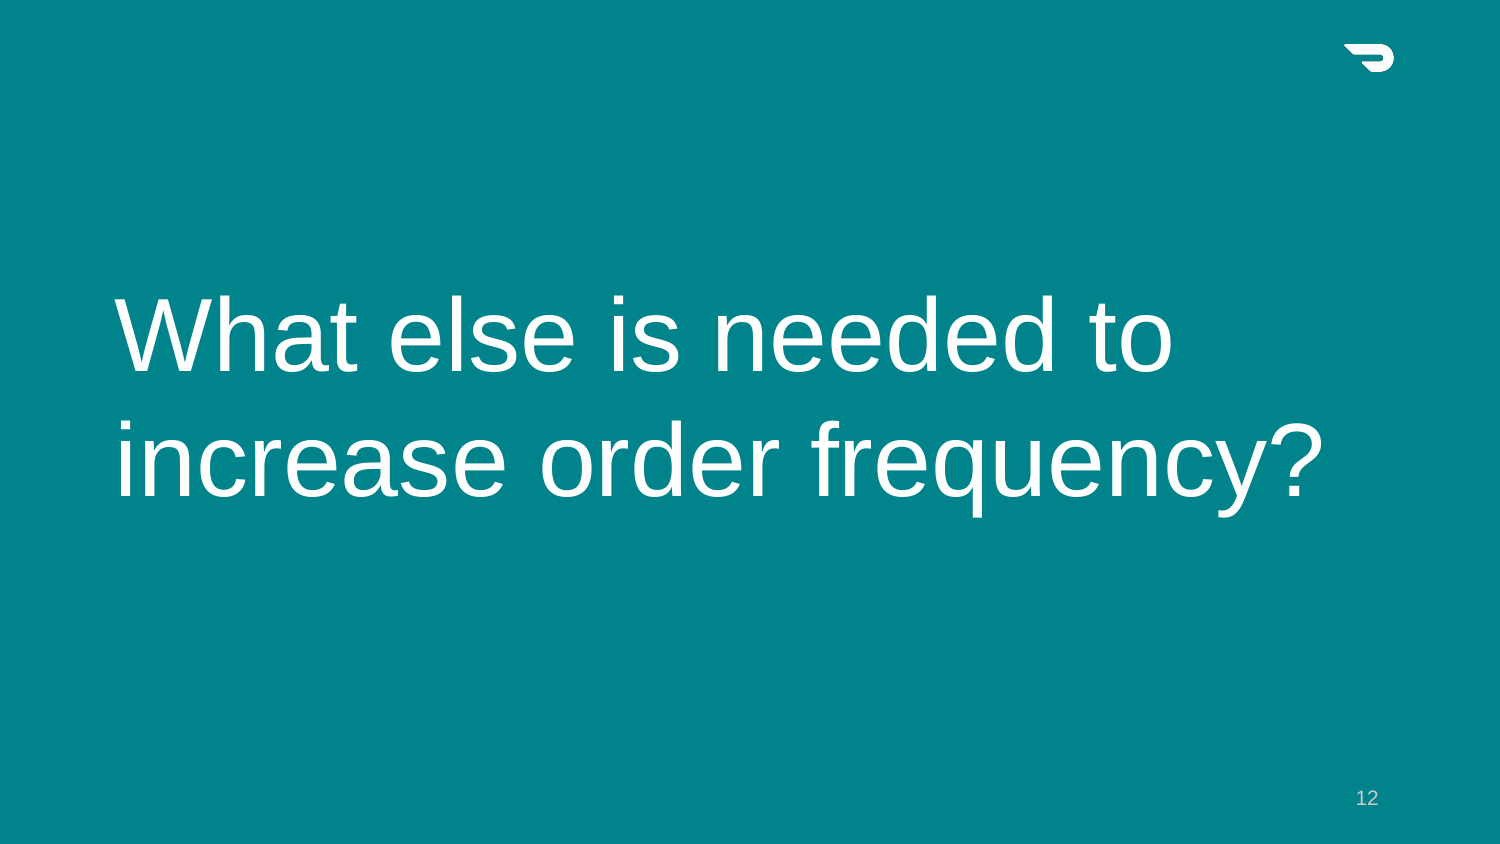

What else is needed to increase order frequency?

12